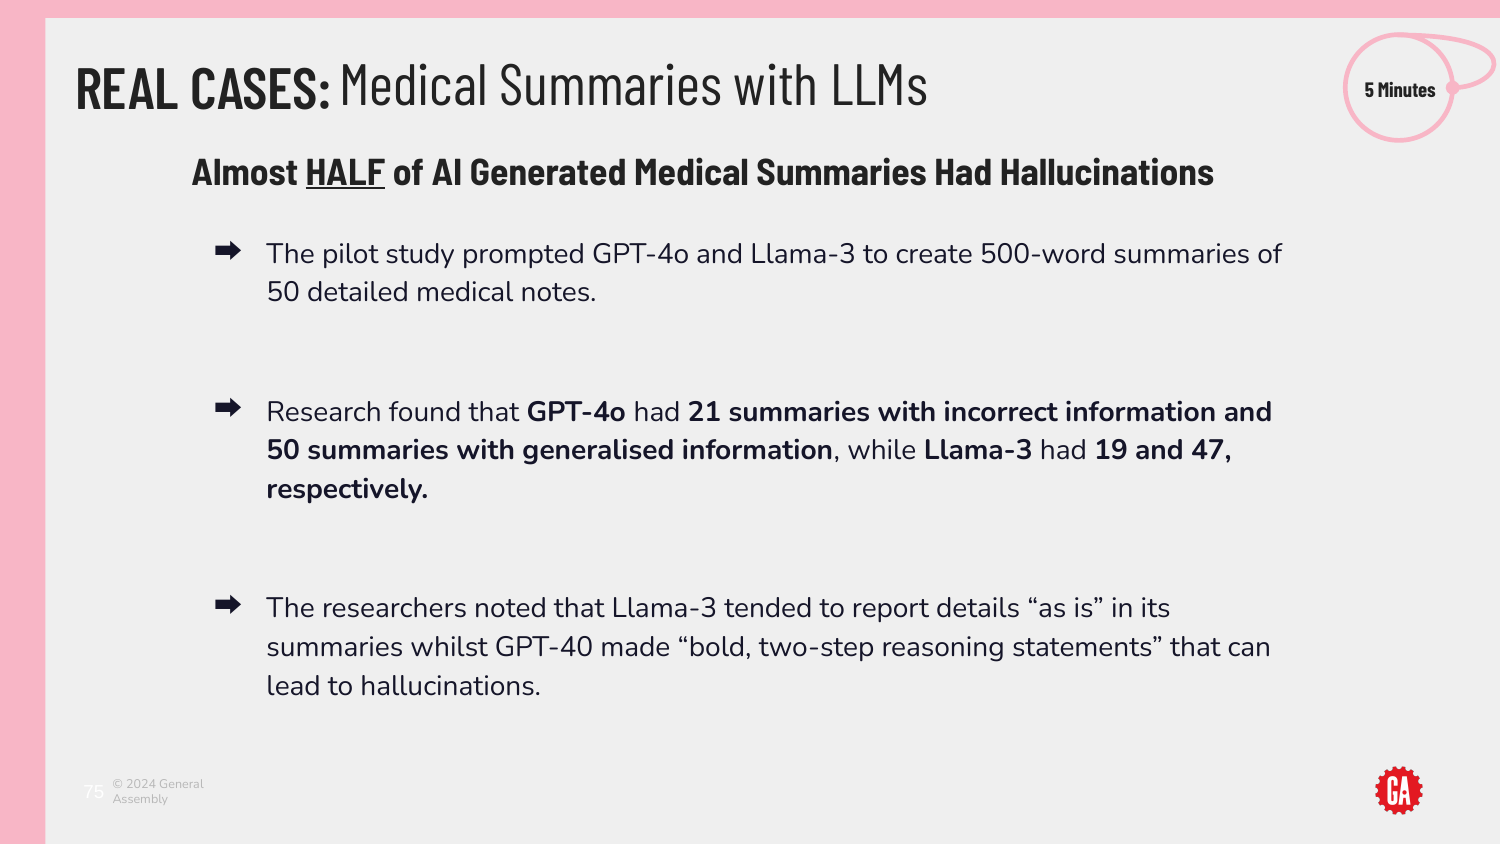

5 Minutes
# Medical Summaries with LLMs
Almost HALF of AI Generated Medical Summaries Had Hallucinations
The pilot study prompted GPT-4o and Llama-3 to create 500-word summaries of 50 detailed medical notes.

Research found that GPT-4o had 21 summaries with incorrect information and 50 summaries with generalised information, while Llama-3 had 19 and 47, respectively.

The researchers noted that Llama-3 tended to report details “as is” in its summaries whilst GPT-40 made “bold, two-step reasoning statements” that can lead to hallucinations.
75